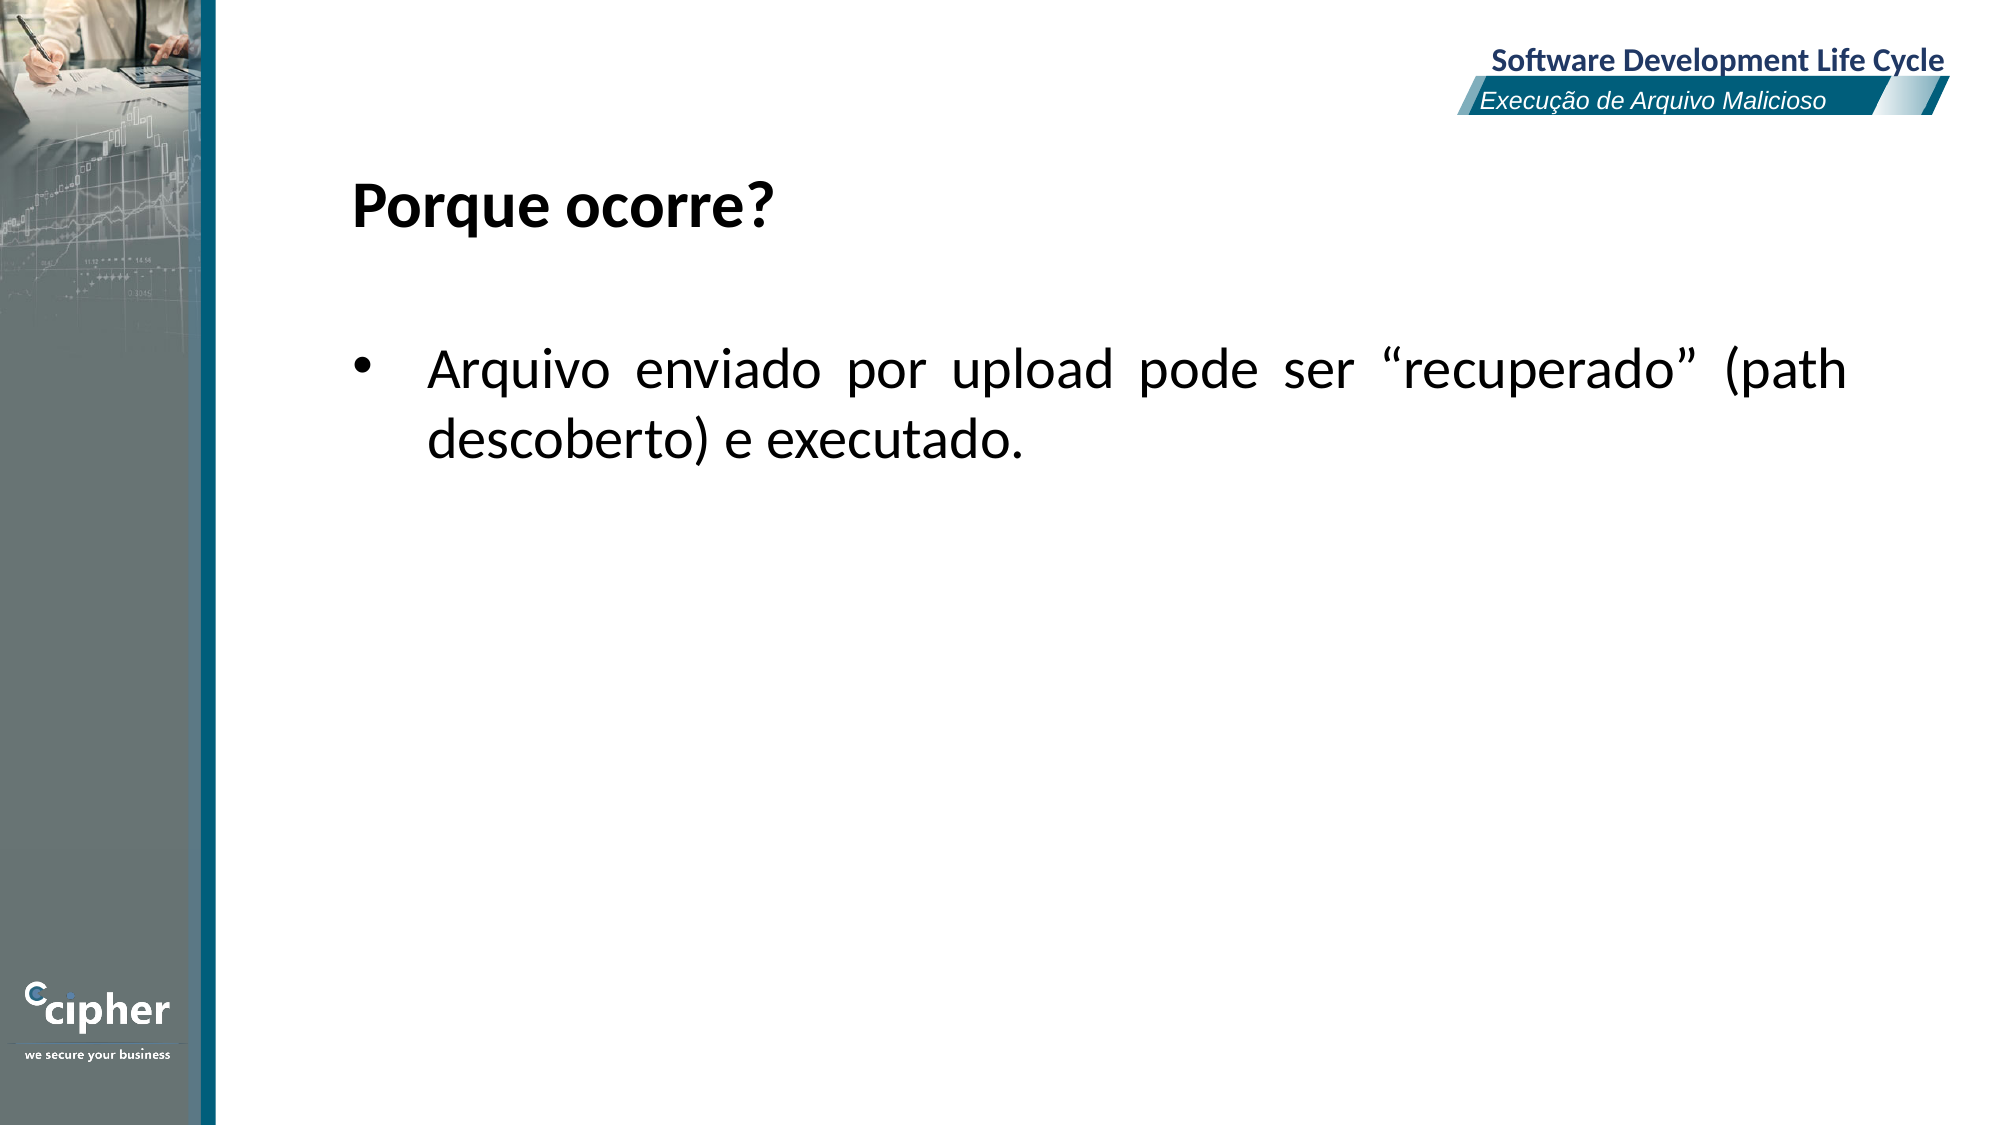

Software Development Life Cycle
Execução de Arquivo Malicioso

Porque ocorre?
Arquivo enviado por upload pode ser “recuperado” (path descoberto) e executado.